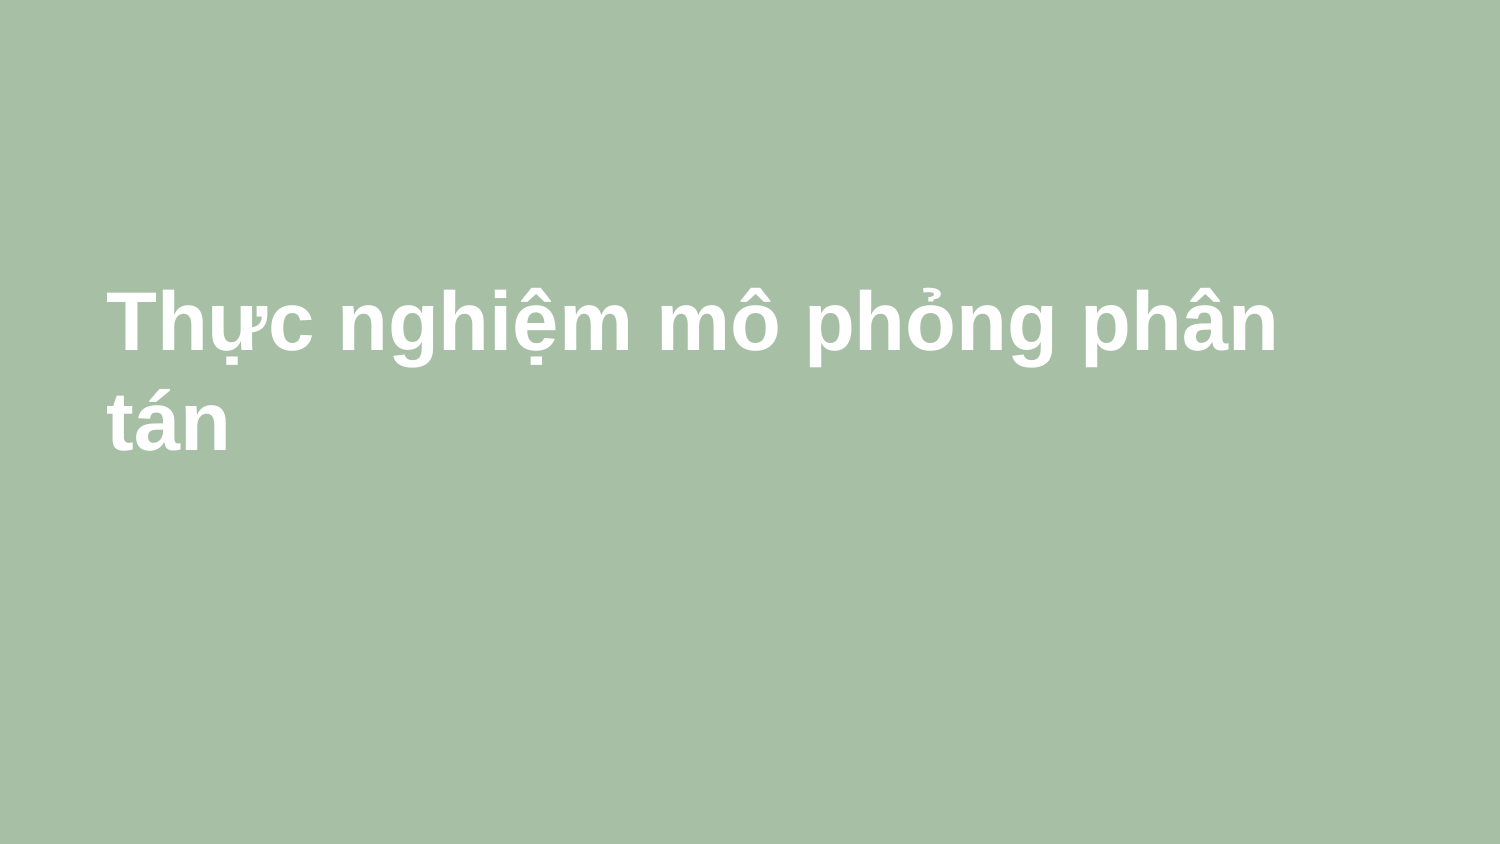

# Thực nghiệm mô phỏng phân tán